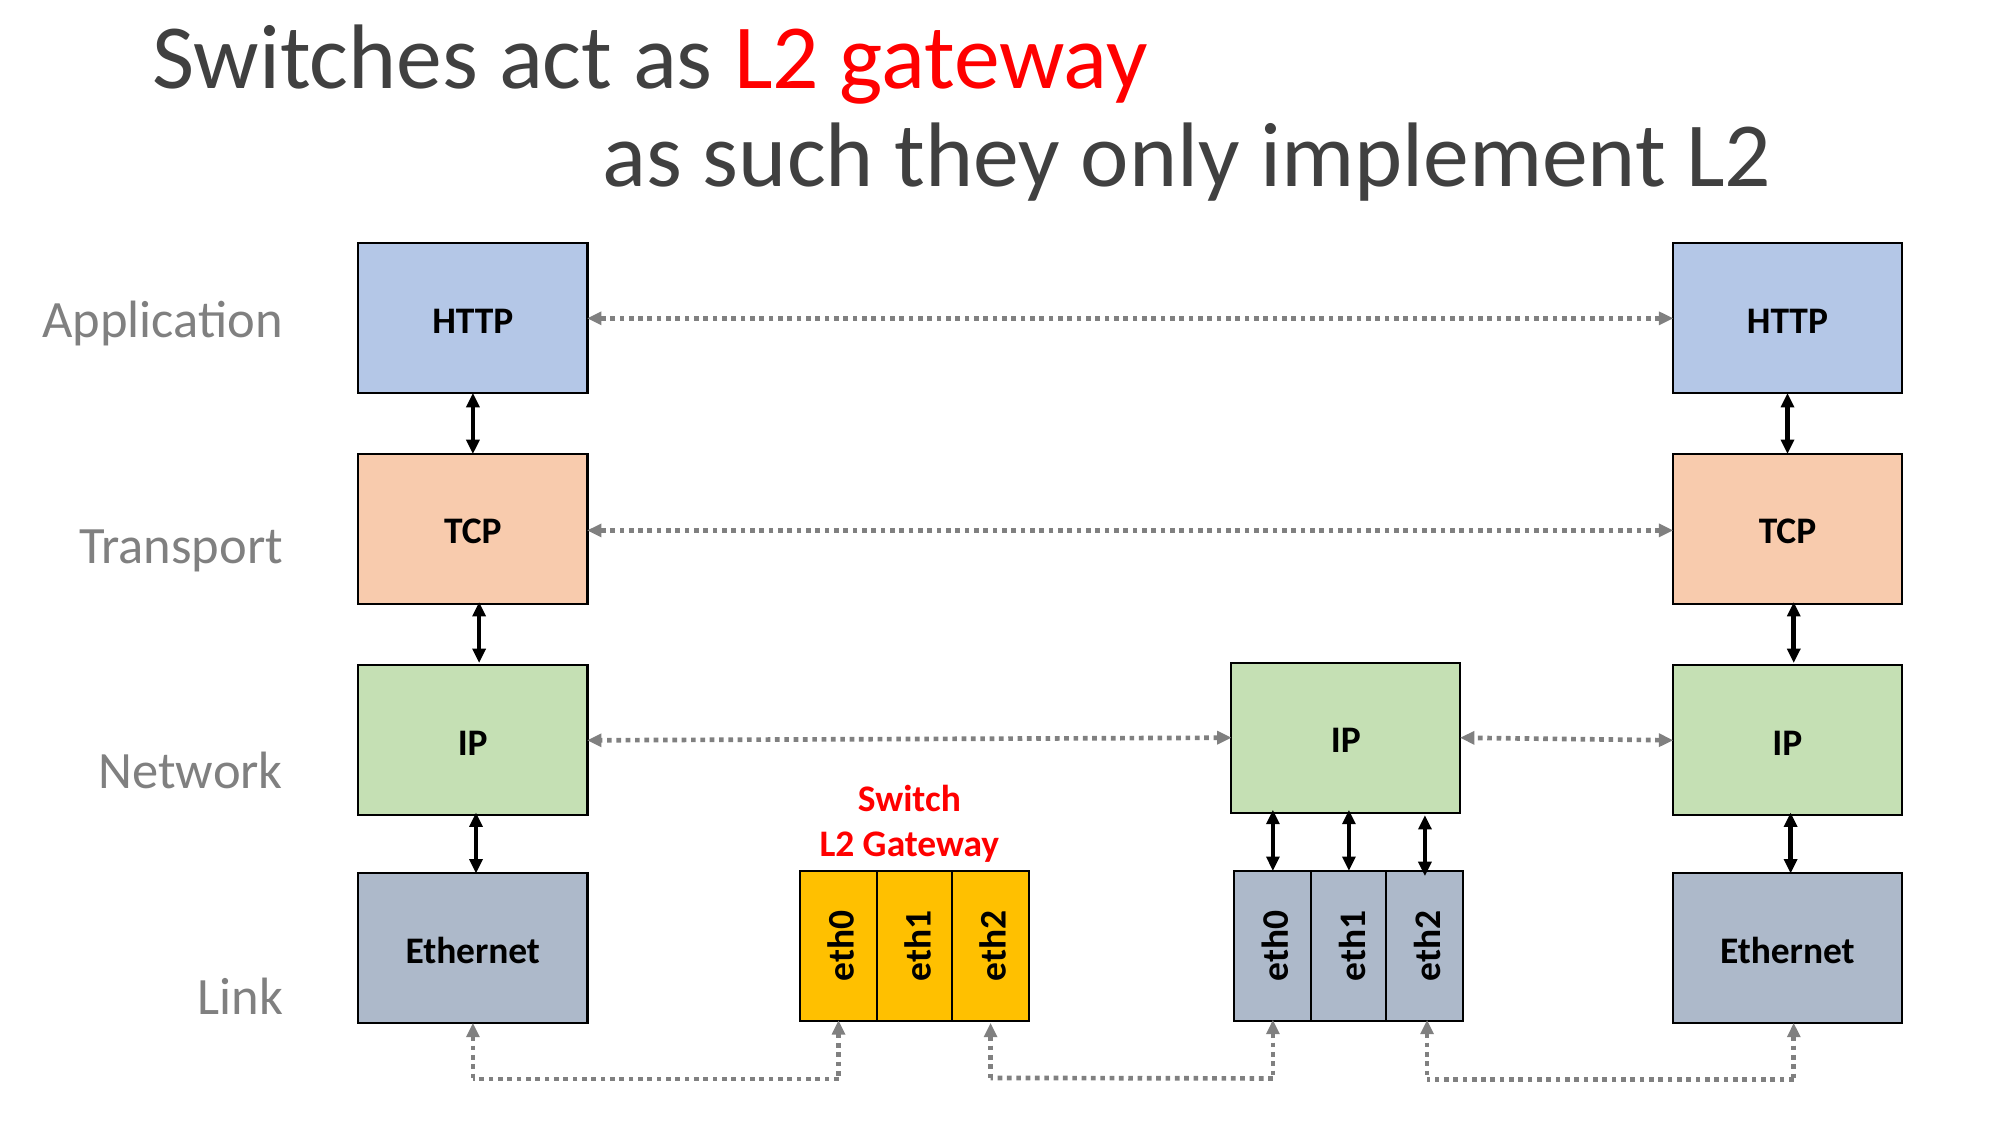

# Switches act as L2 gateway as such they only implement L2
HTTP
HTTP
Application

Transport

Network

Link
TCP
TCP
IP
IP
IP
Switch
L2 Gateway
eth0
eth1
eth2
eth0
eth1
eth2
Ethernet
Ethernet